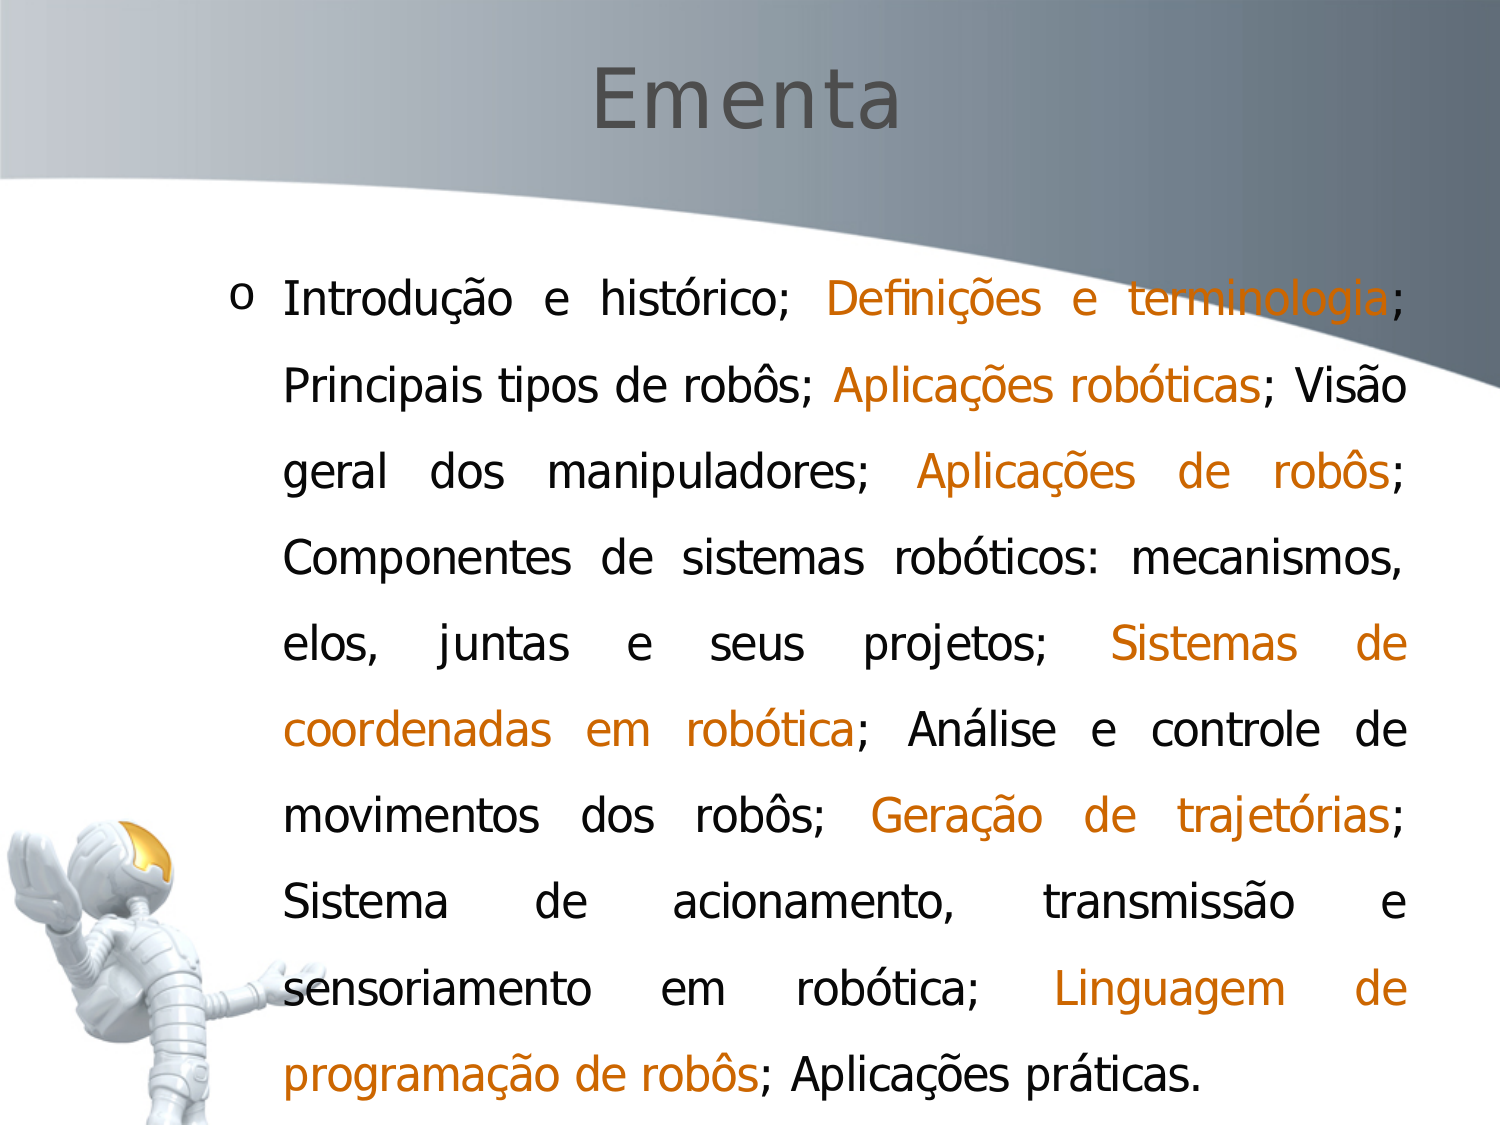

# Ementa
Introdução e histórico; Definições e terminologia; Principais tipos de robôs; Aplicações robóticas; Visão geral dos manipuladores; Aplicações de robôs; Componentes de sistemas robóticos: mecanismos, elos, juntas e seus projetos; Sistemas de coordenadas em robótica; Análise e controle de movimentos dos robôs; Geração de trajetórias; Sistema de acionamento, transmissão e sensoriamento em robótica; Linguagem de programação de robôs; Aplicações práticas.